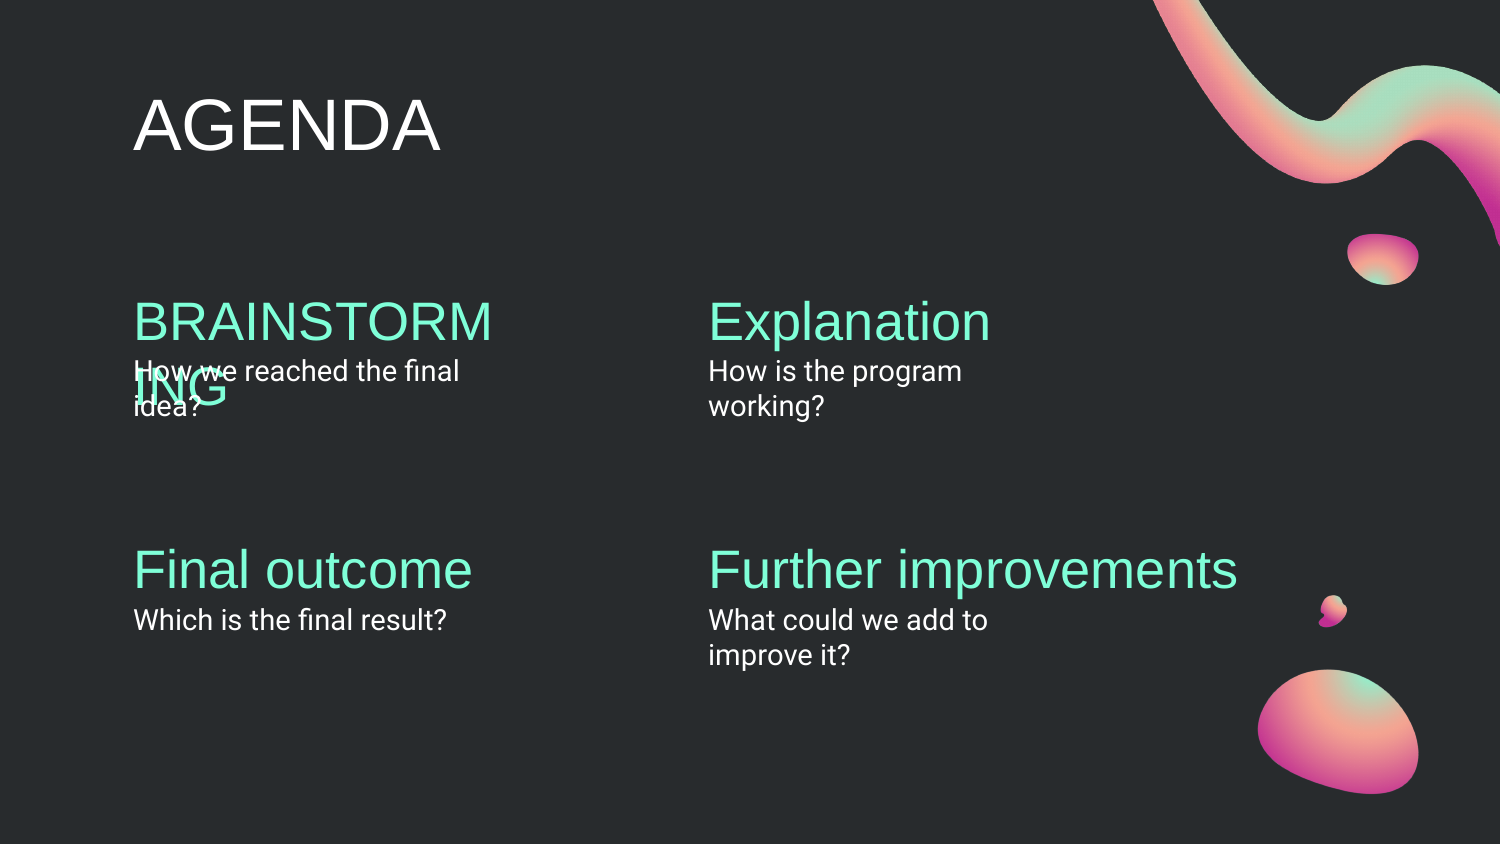

# AGENDA
BRAINSTORMING
Explanation
How we reached the final idea?
How is the program working?
Final outcome
Further improvements
Which is the final result?
What could we add to improve it?